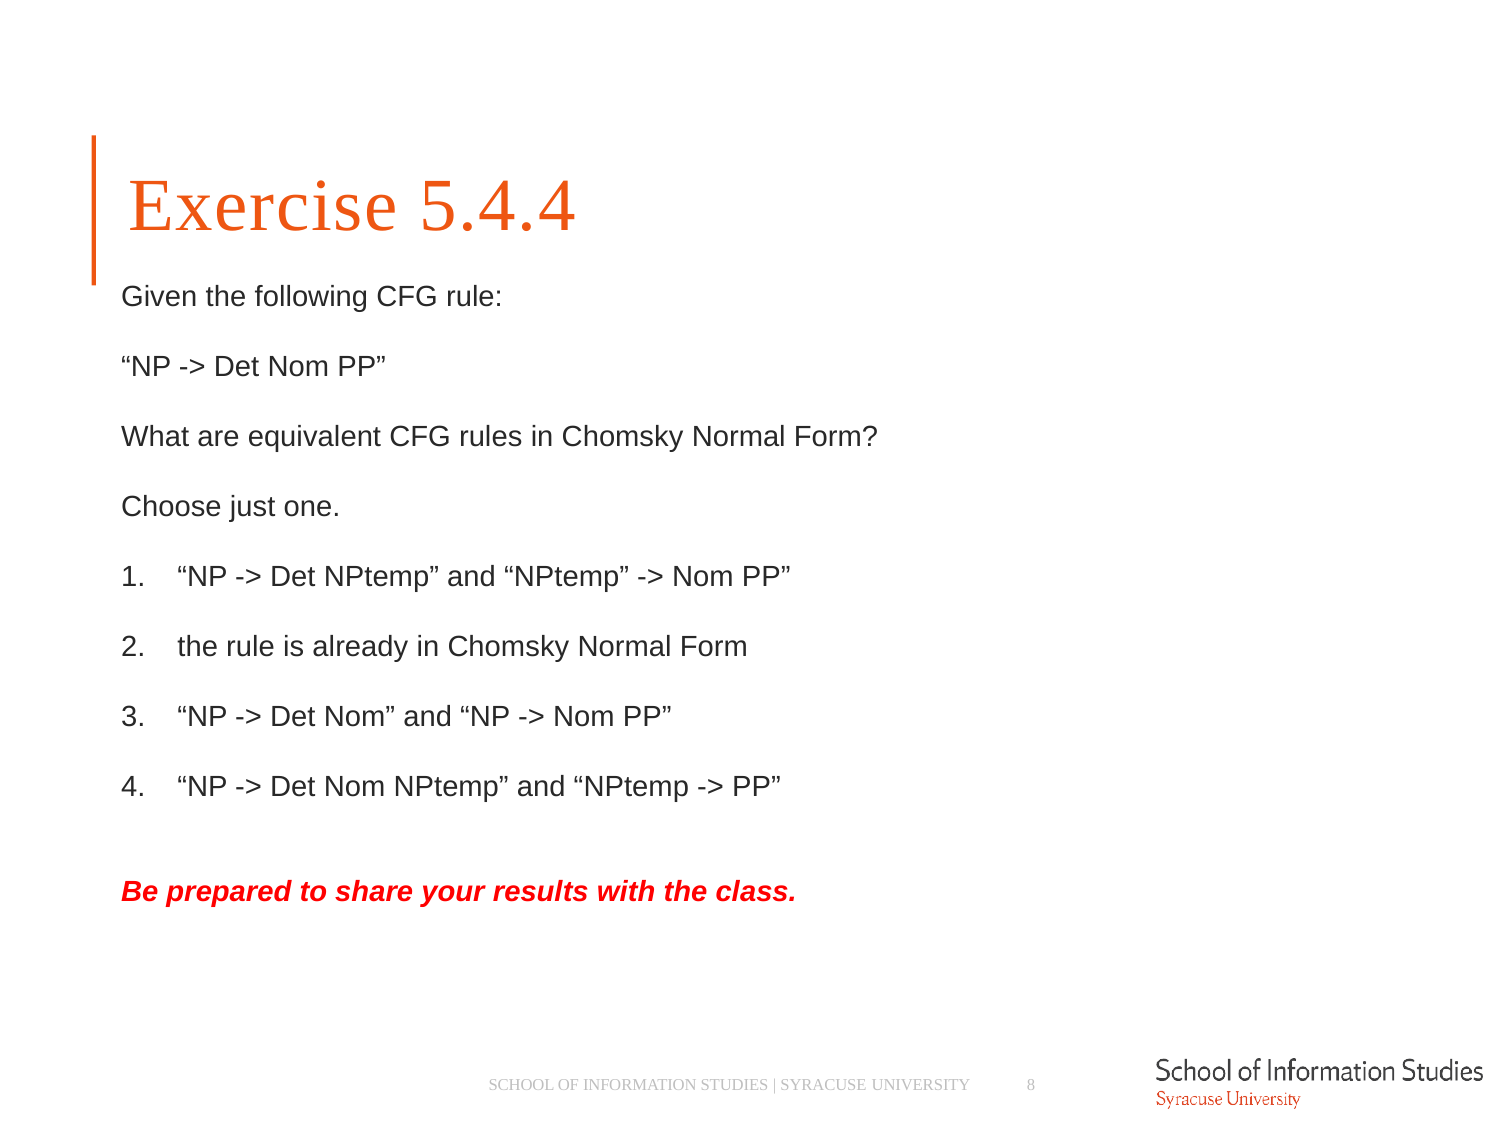

# Exercise 5.4.4
Given the following CFG rule:
“NP -> Det Nom PP”
What are equivalent CFG rules in Chomsky Normal Form?
Choose just one.
“NP -> Det NPtemp” and “NPtemp” -> Nom PP”
the rule is already in Chomsky Normal Form
“NP -> Det Nom” and “NP -> Nom PP”
“NP -> Det Nom NPtemp” and “NPtemp -> PP”

Be prepared to share your results with the class.
SCHOOL OF INFORMATION STUDIES | SYRACUSE UNIVERSITY
8